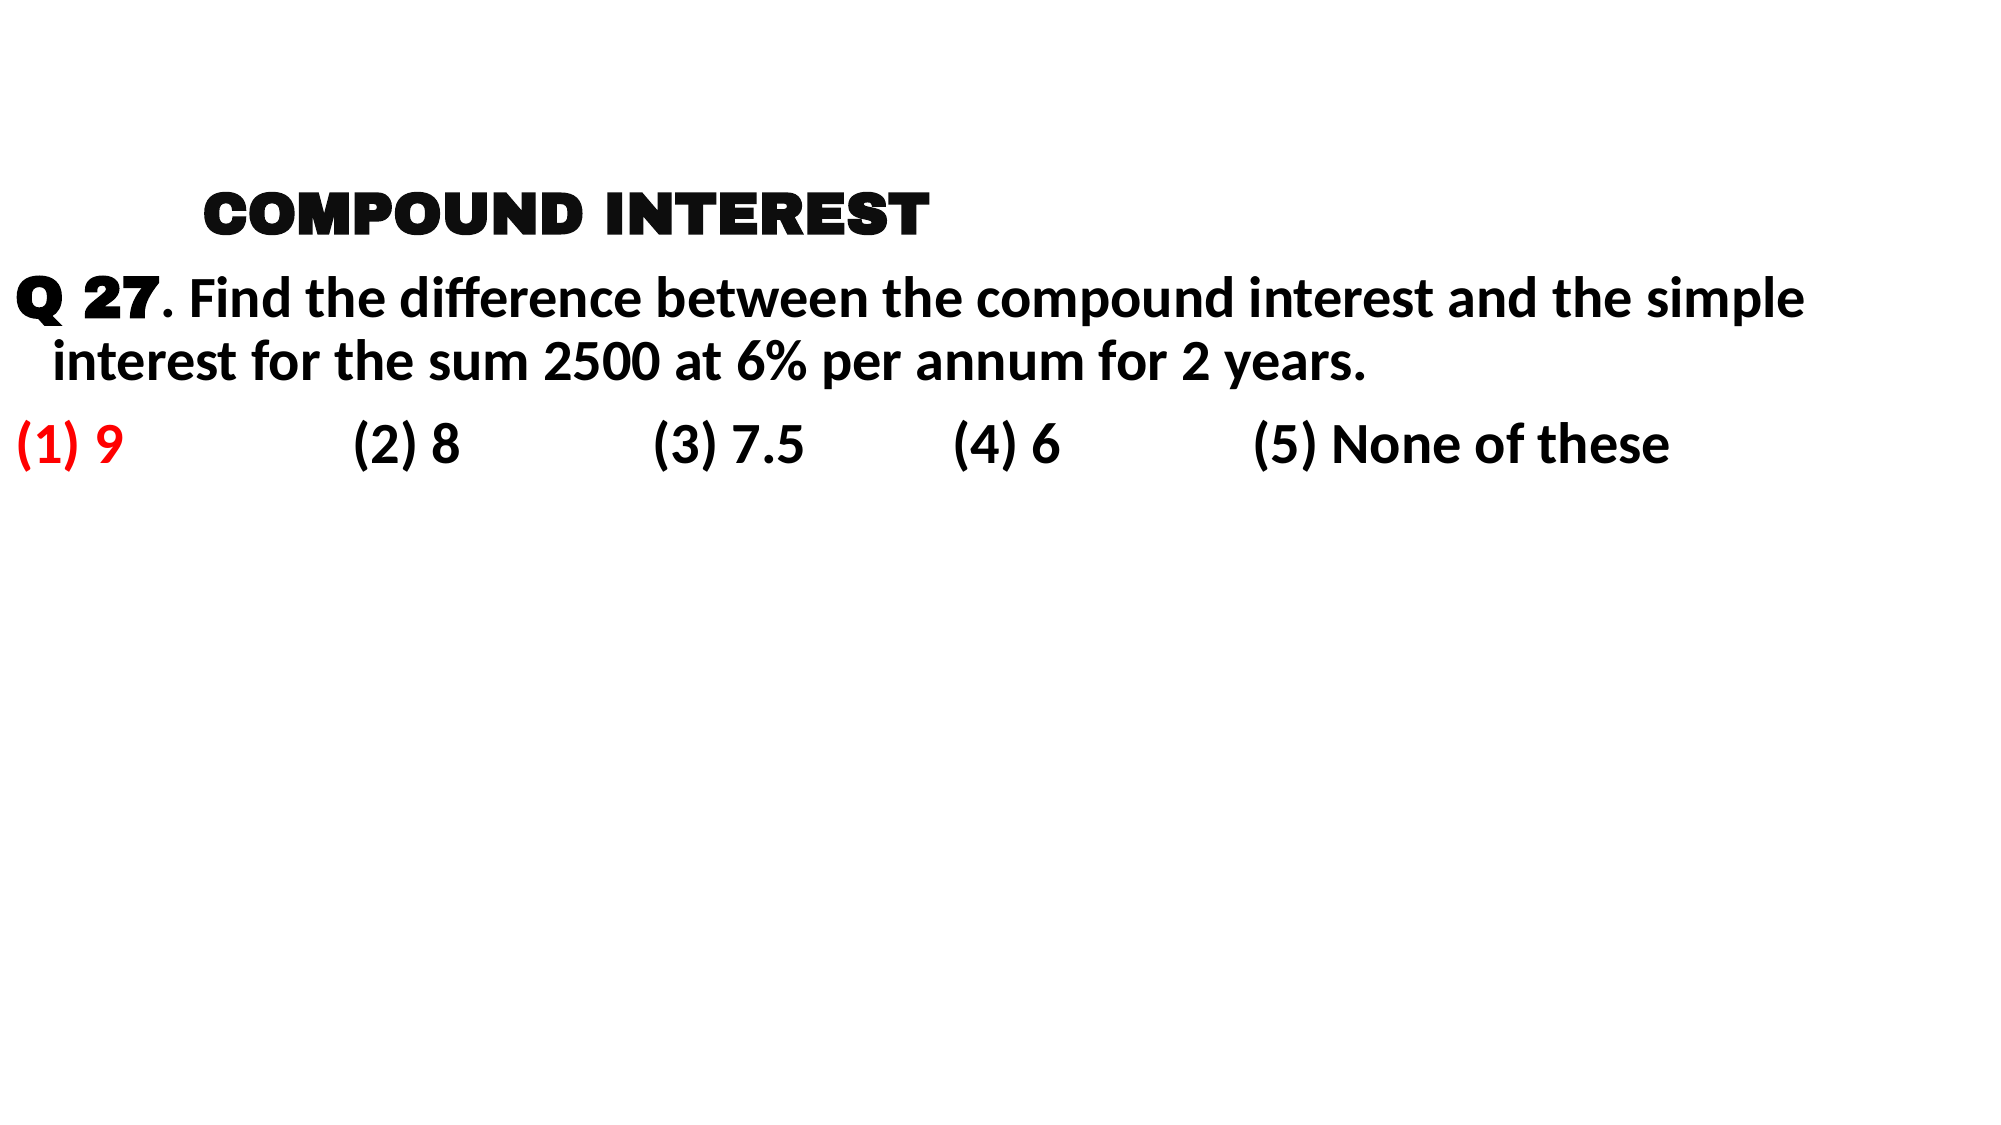

COMPOUND INTEREST
Q 27. Find the difference between the compound interest and the simple interest for the sum 2500 at 6% per annum for 2 years.
(1) 9 		(2) 8 		(3) 7.5 	(4) 6 		(5) None of these